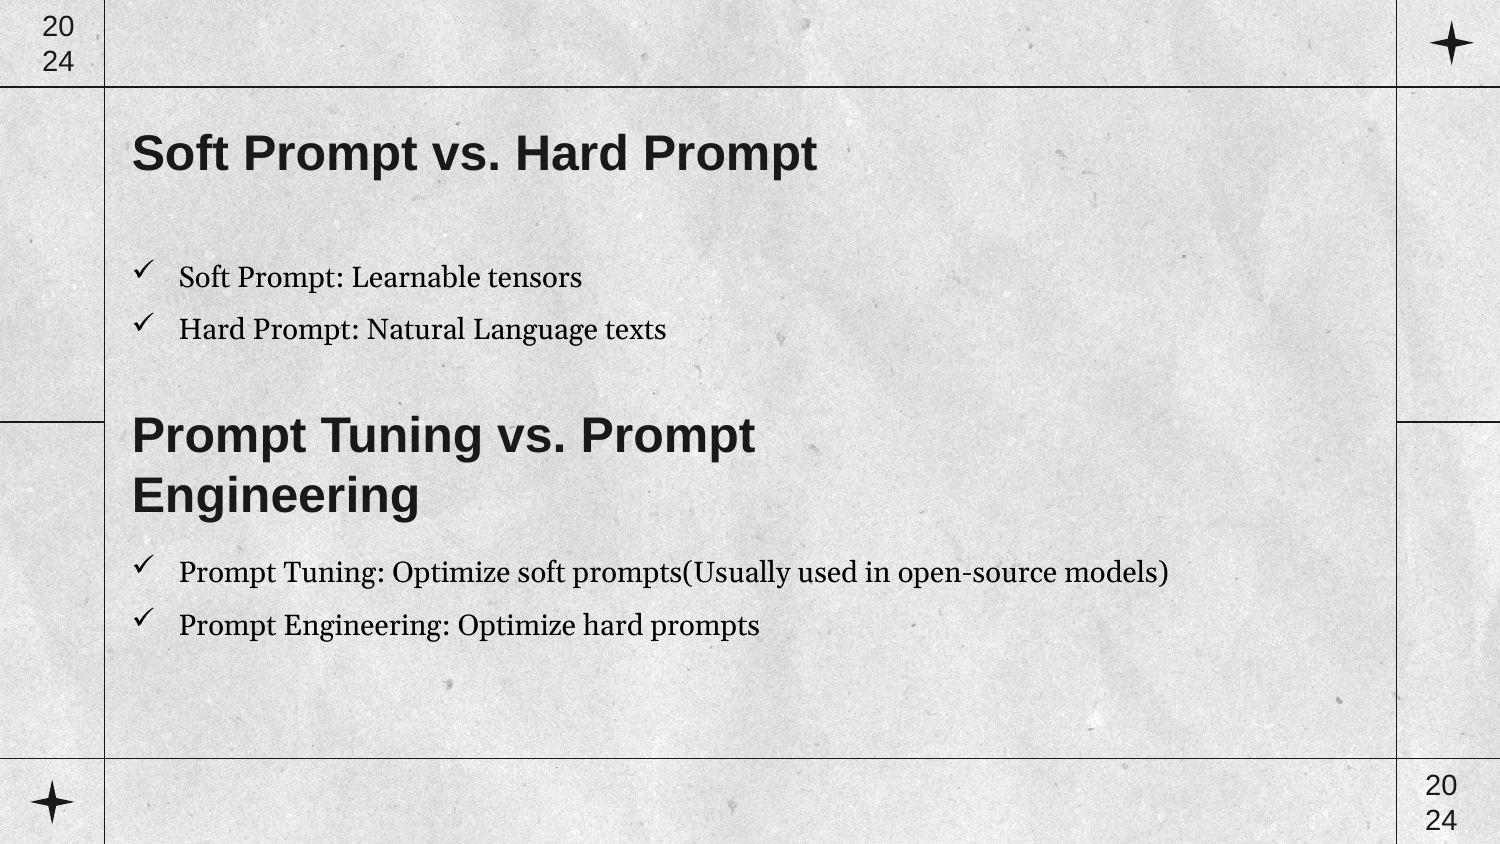

20
24
Soft Prompt vs. Hard Prompt
Soft Prompt: Learnable tensors
Hard Prompt: Natural Language texts
# Prompt Tuning vs. Prompt Engineering
Prompt Tuning: Optimize soft prompts(Usually used in open-source models)
Prompt Engineering: Optimize hard prompts
20
24